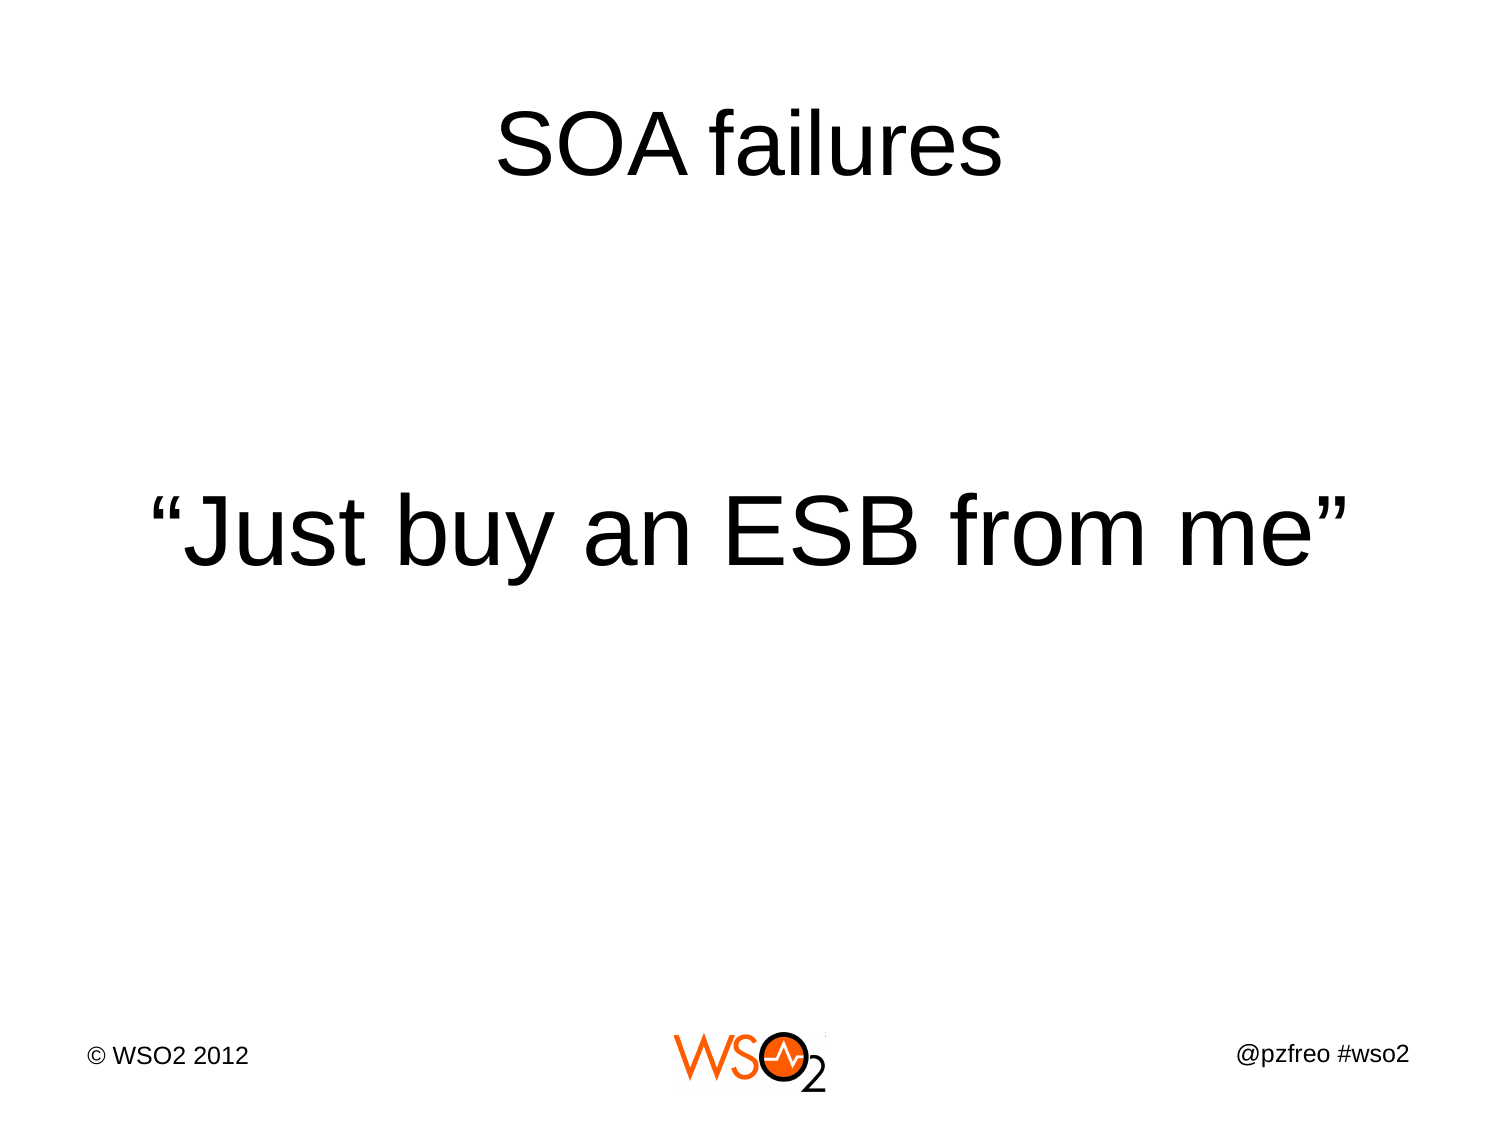

# SOA failures

“Just buy an ESB from me”